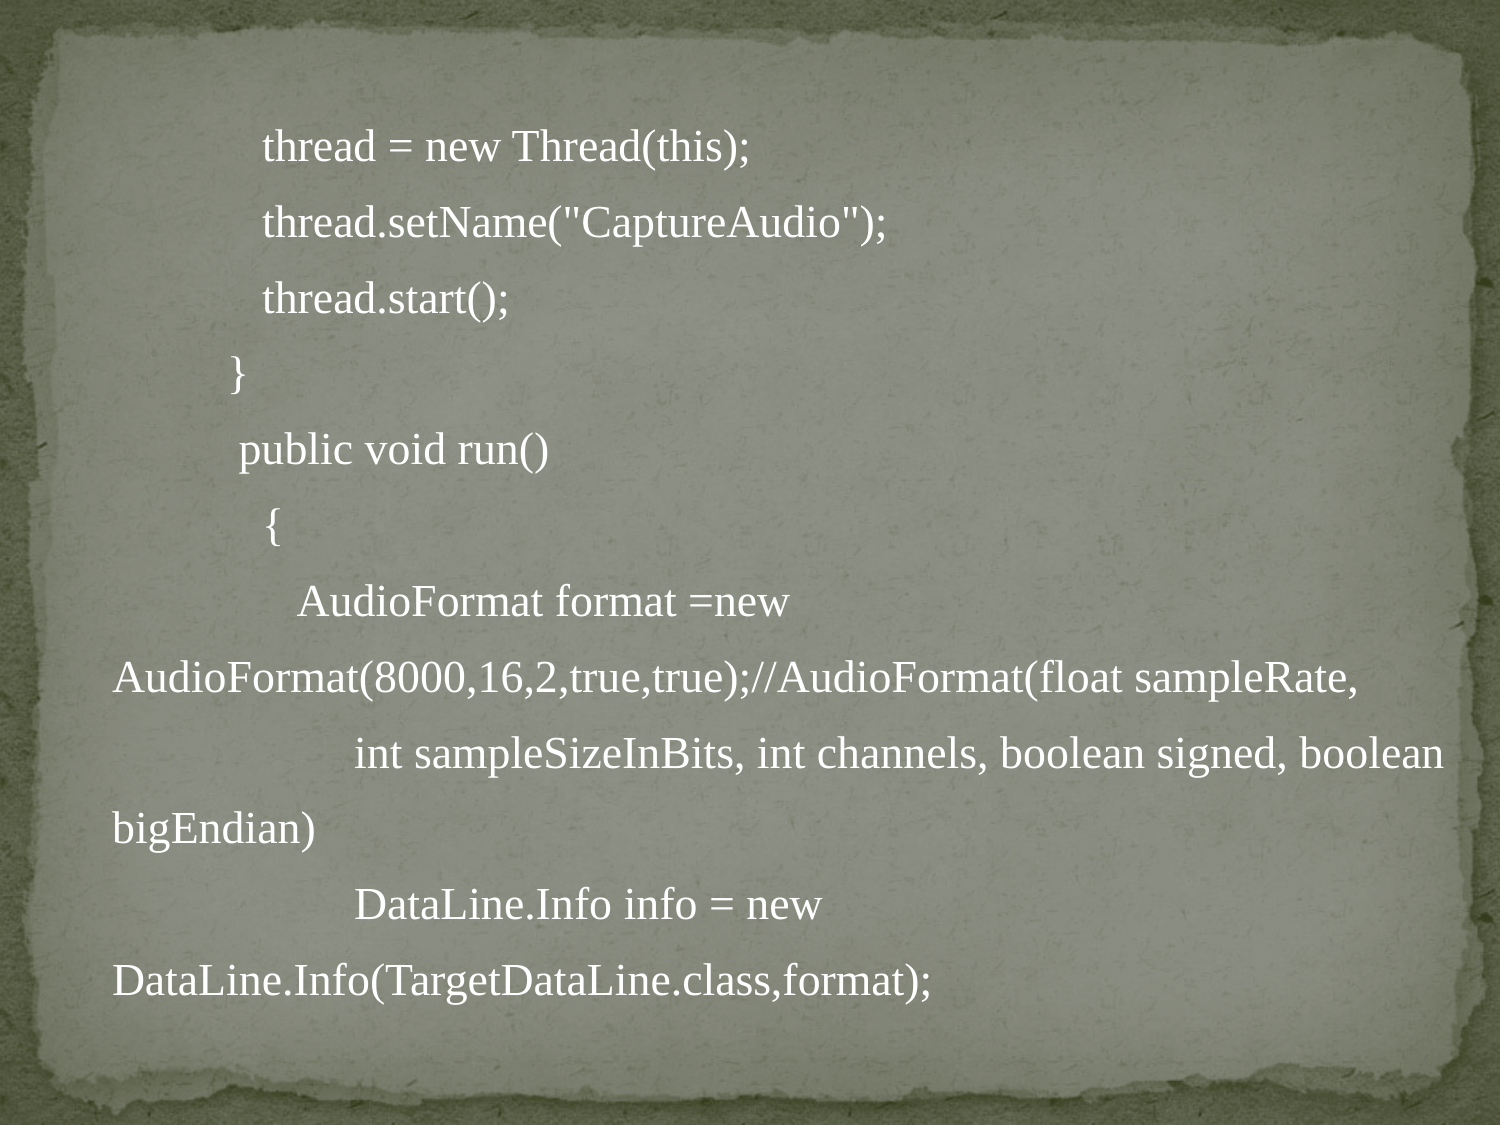

thread = new Thread(this);
	thread.setName("CaptureAudio");
	thread.start();
          }
           public void run()
	{
	   AudioFormat format =new AudioFormat(8000,16,2,true,true);//AudioFormat(float sampleRate,
	        int sampleSizeInBits, int channels, boolean signed, boolean bigEndian)
	        DataLine.Info info = new DataLine.Info(TargetDataLine.class,format);